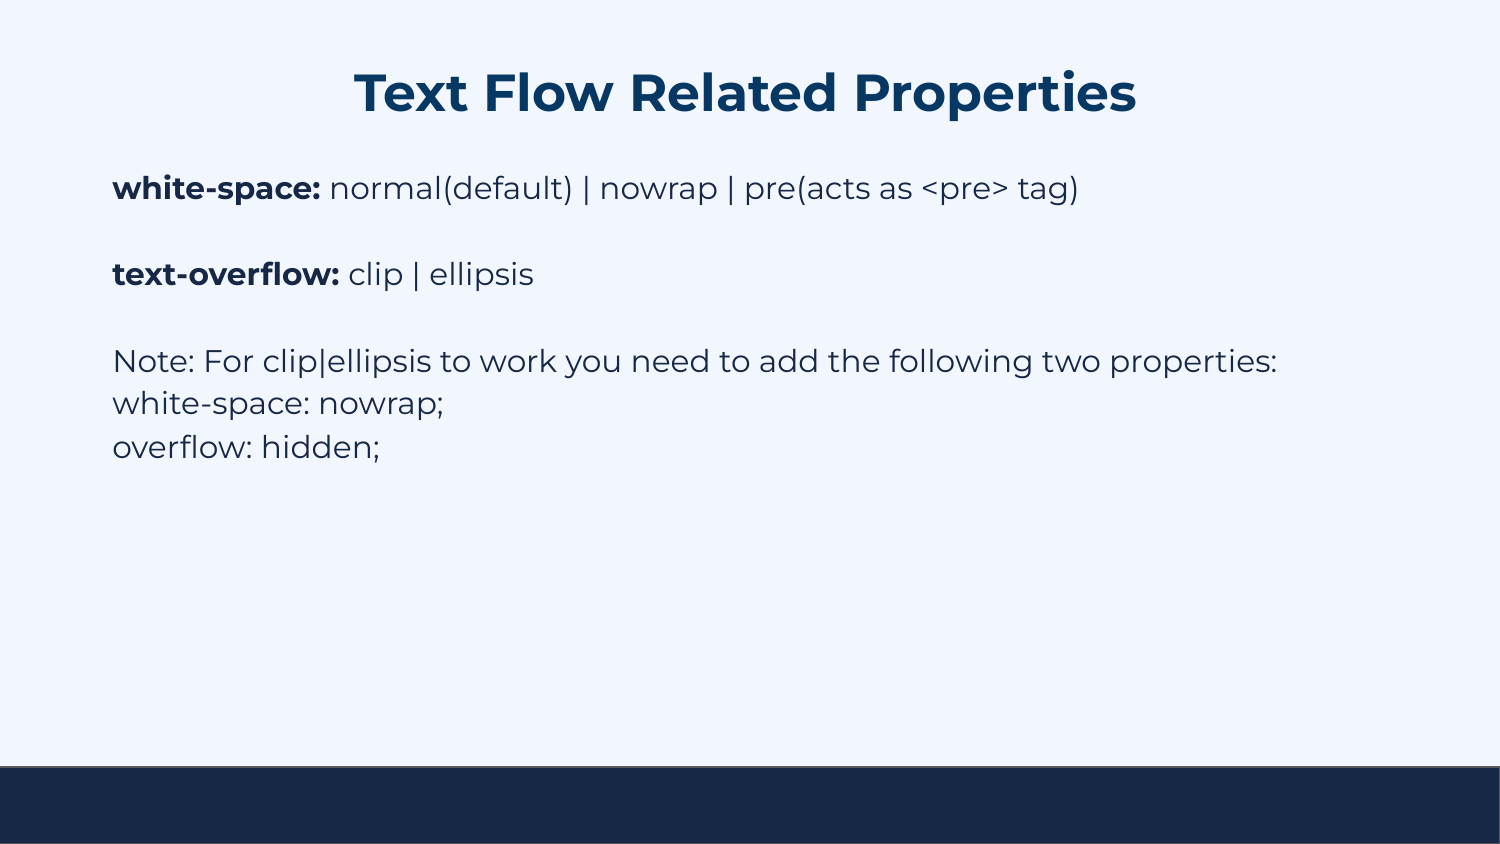

# Text Flow Related Properties
white-space: normal(default) | nowrap | pre(acts as <pre> tag)

text-overflow: clip | ellipsis

Note: For clip|ellipsis to work you need to add the following two properties:
white-space: nowrap;
overflow: hidden;